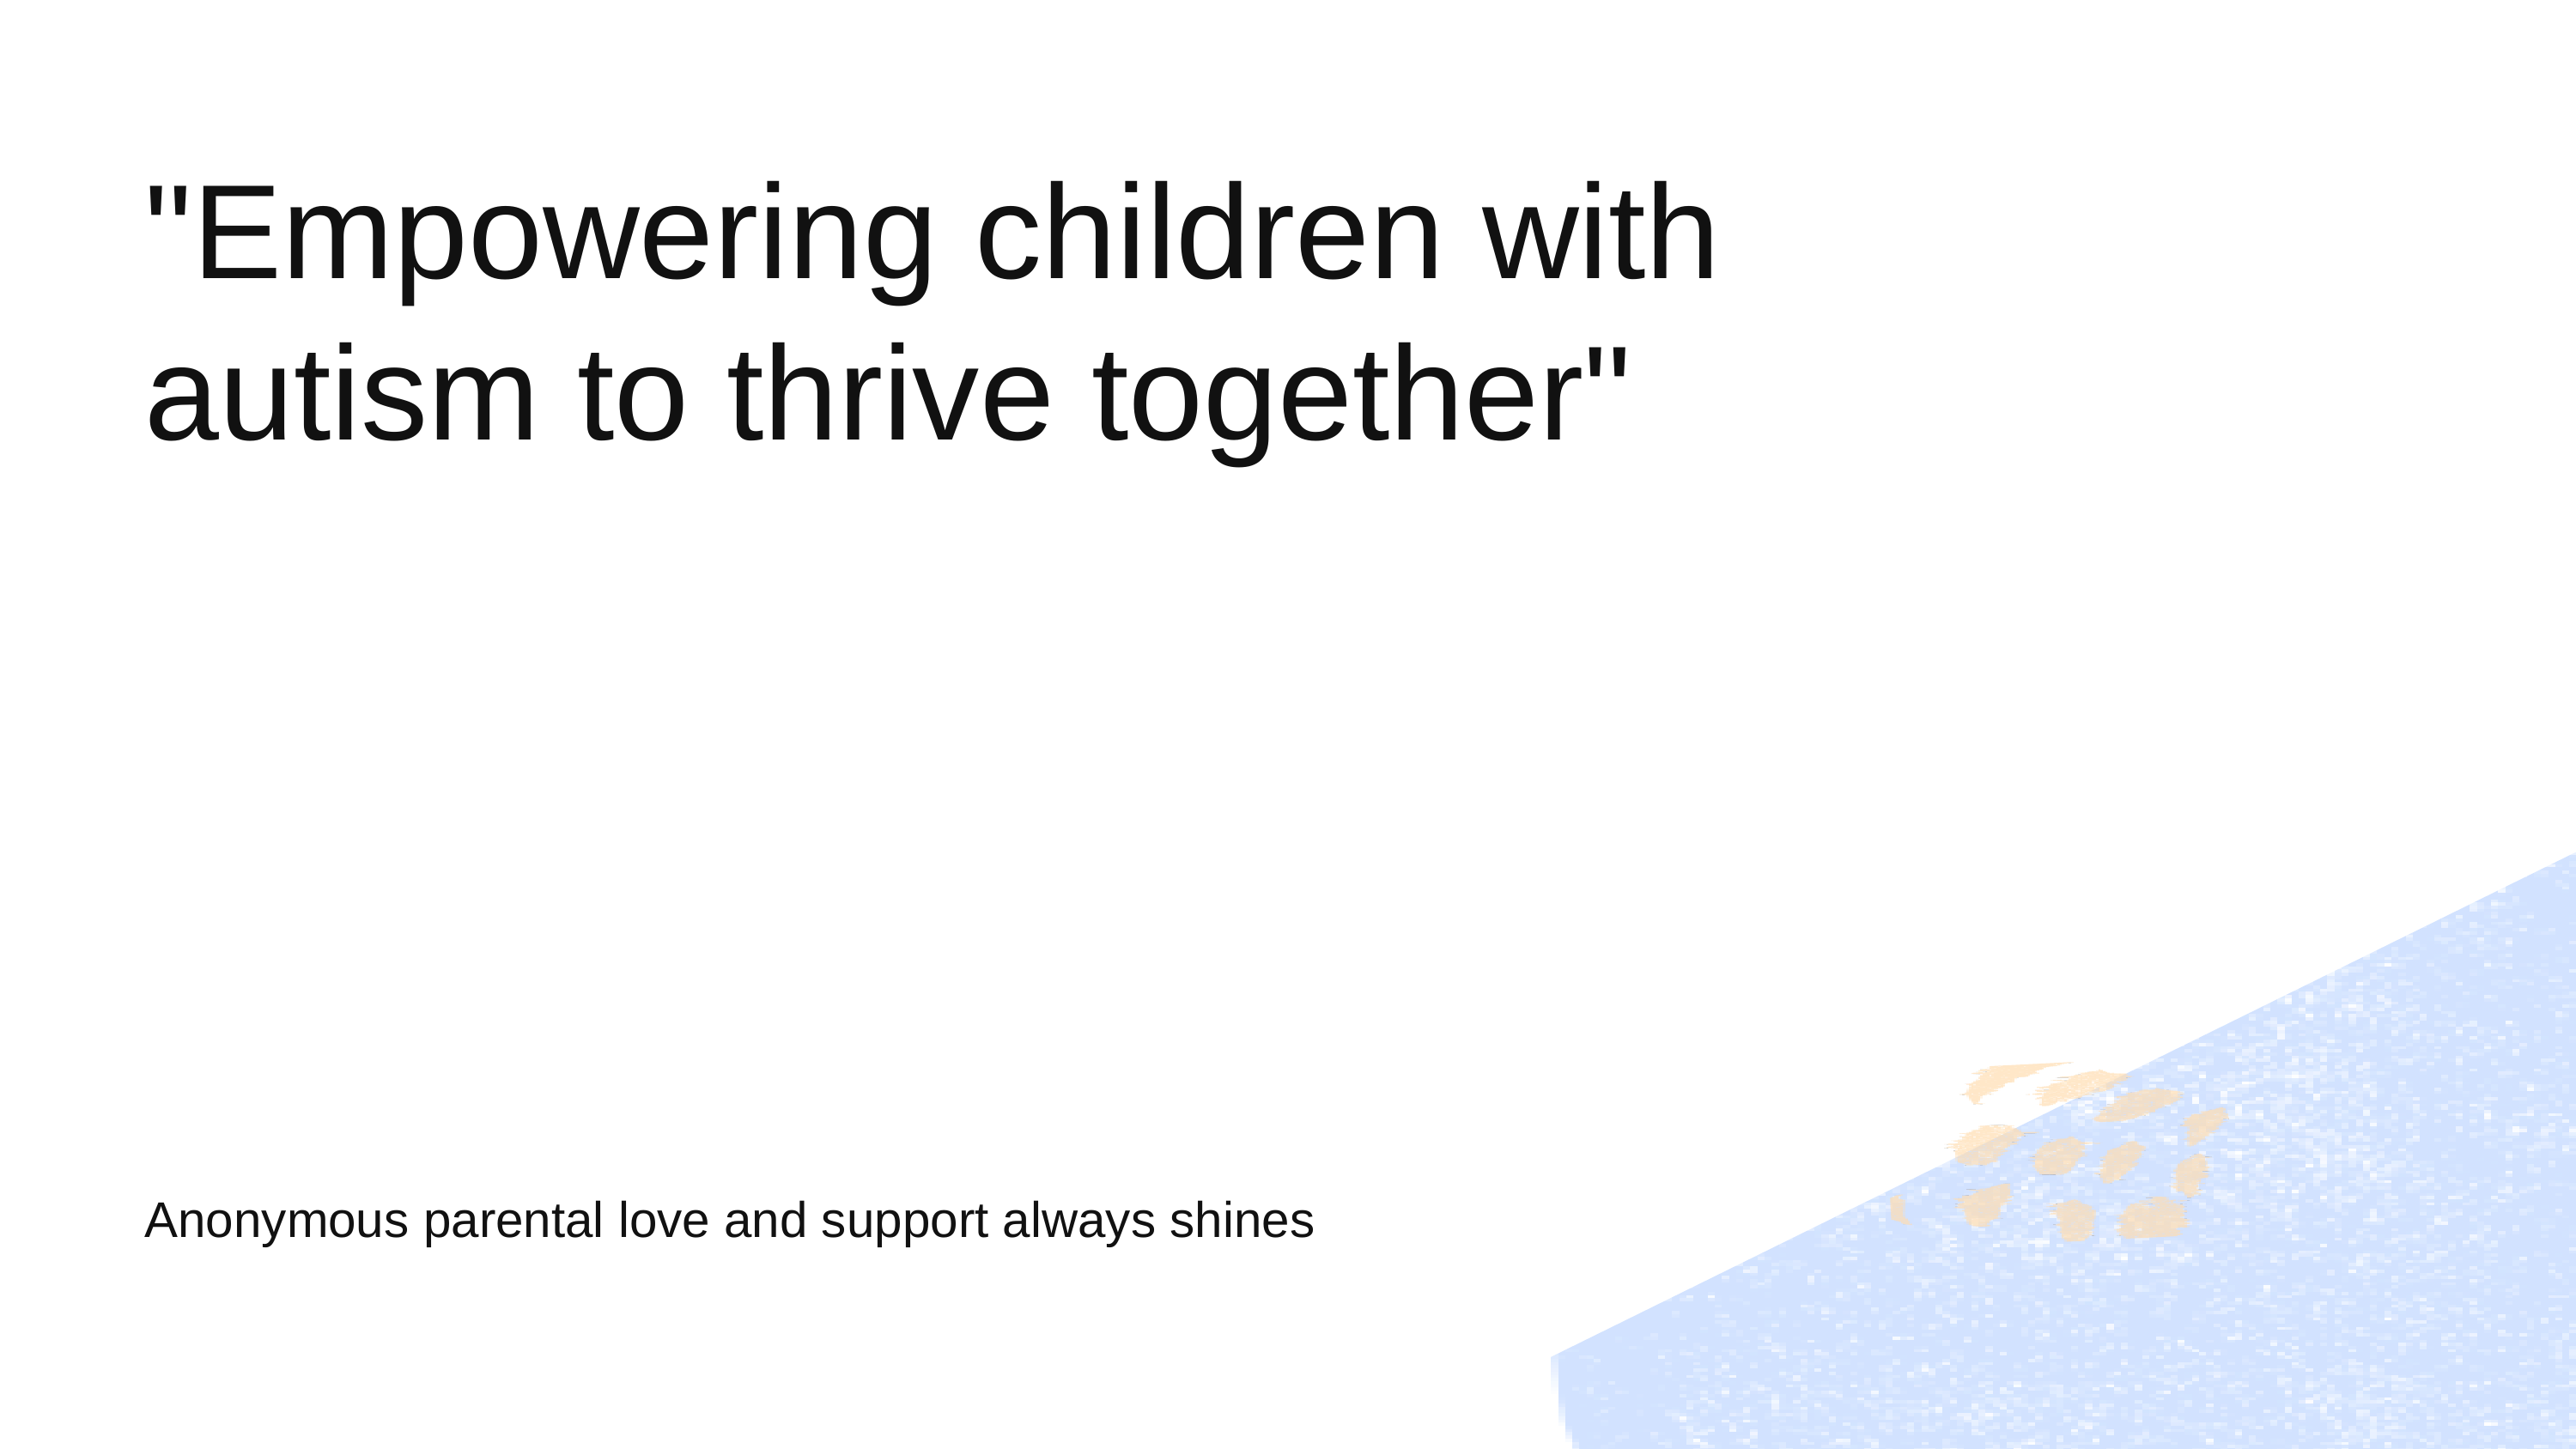

"Empowering children with autism to thrive together"

Anonymous parental love and support always shines